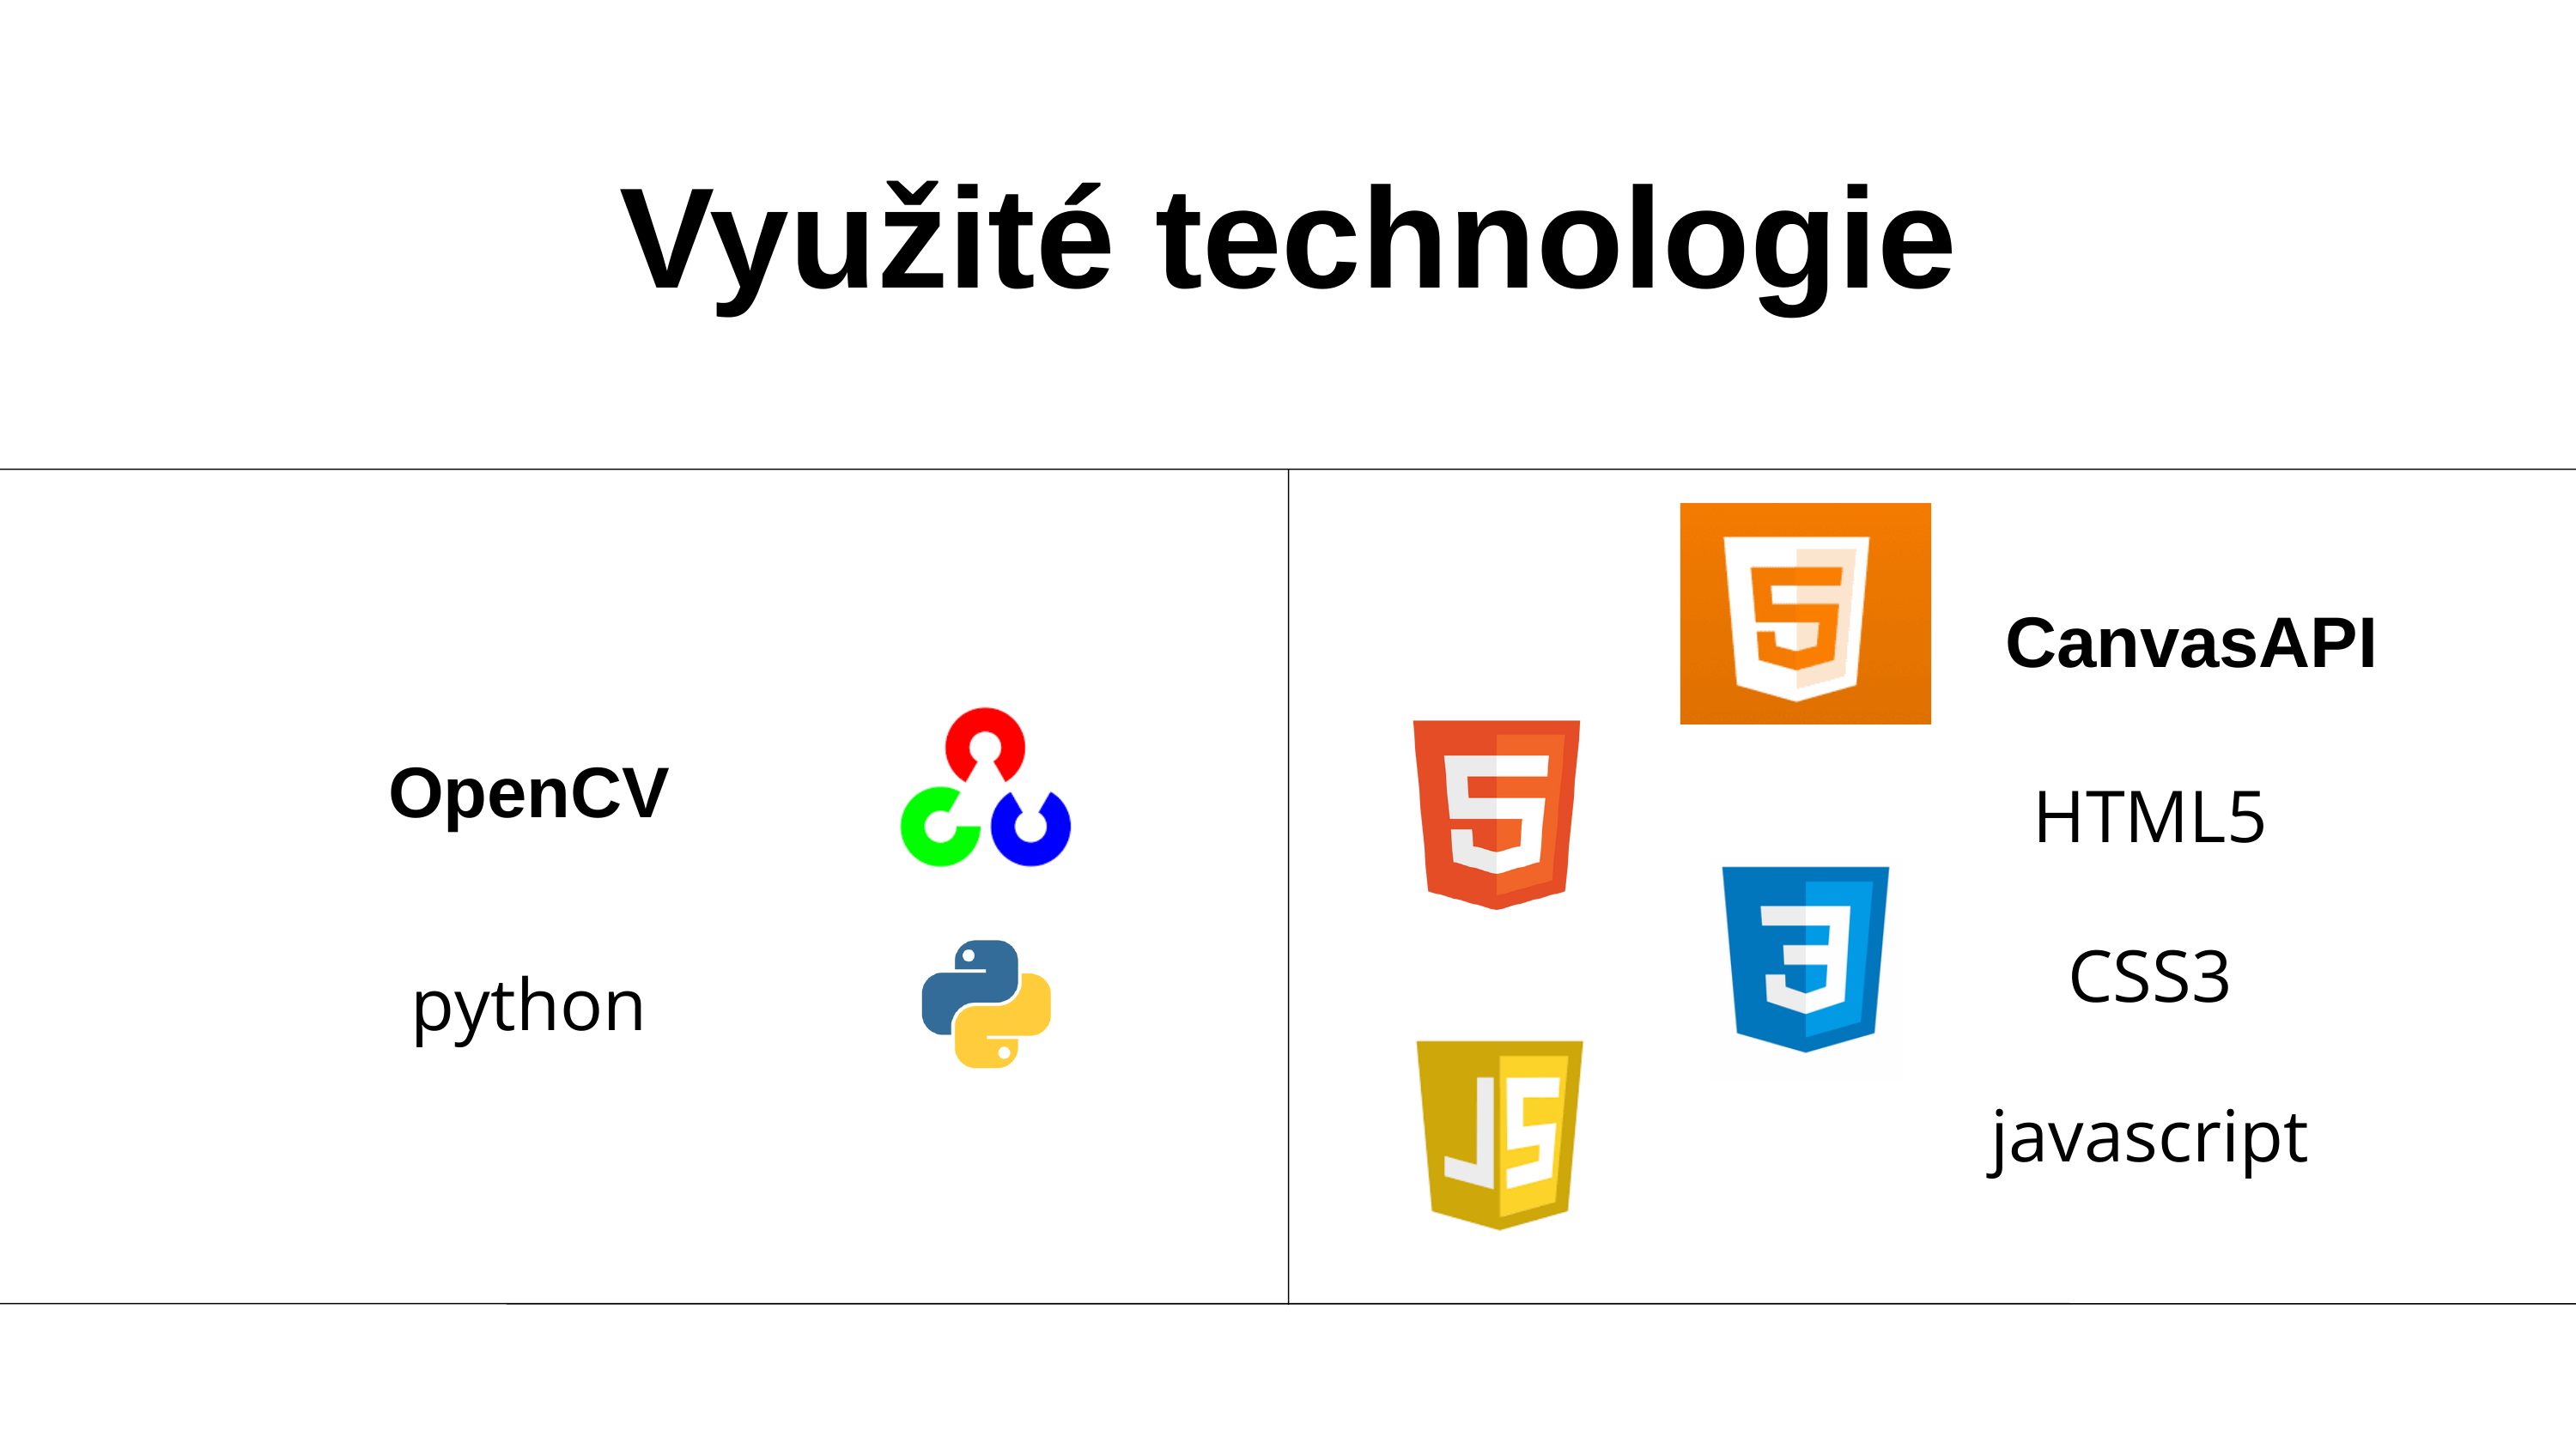

Využité technologie

CanvasAPI

OpenCV
HTML5

CSS3
python

javascript